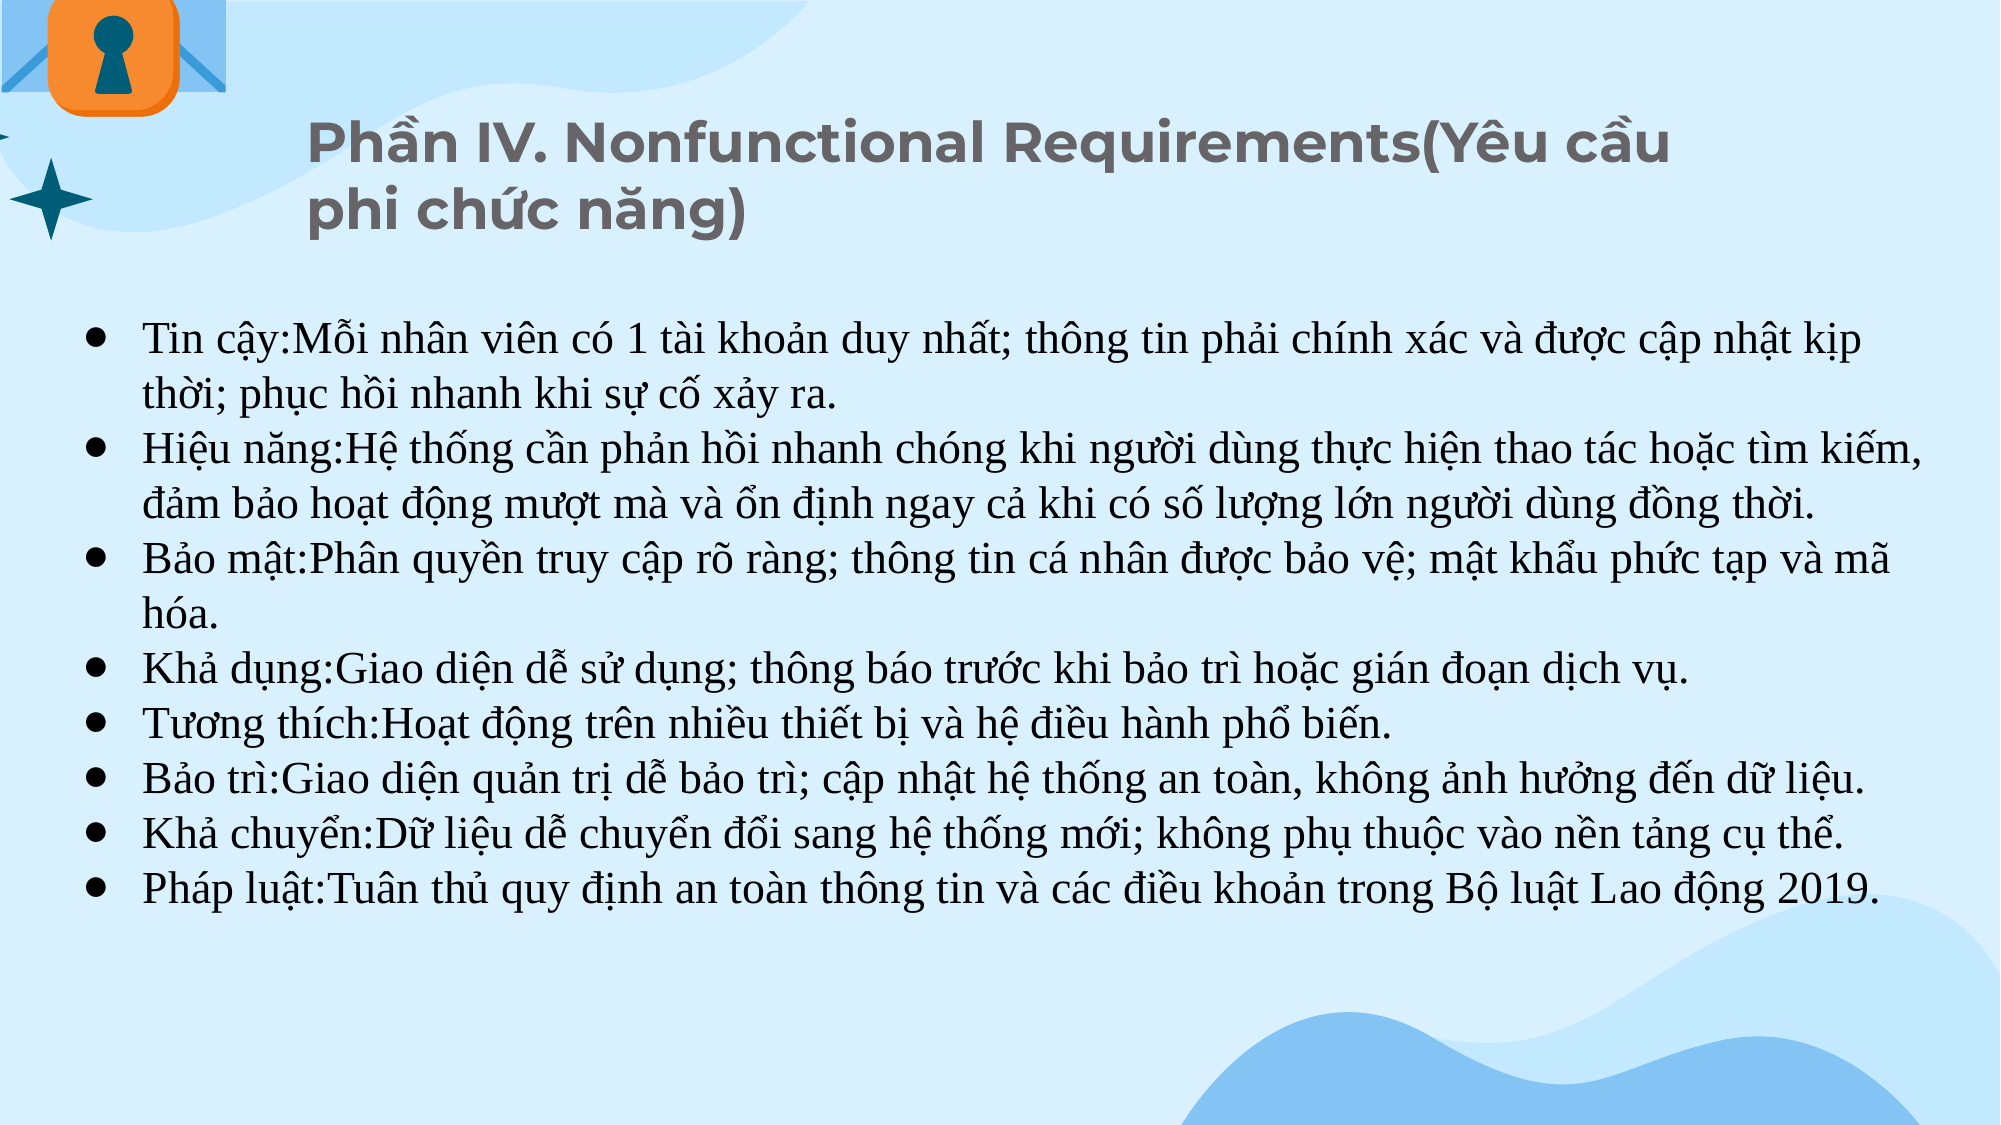

Phần IV. Nonfunctional Requirements(Yêu cầu phi chức năng)
Tin cậy:Mỗi nhân viên có 1 tài khoản duy nhất; thông tin phải chính xác và được cập nhật kịp thời; phục hồi nhanh khi sự cố xảy ra.
Hiệu năng:Hệ thống cần phản hồi nhanh chóng khi người dùng thực hiện thao tác hoặc tìm kiếm, đảm bảo hoạt động mượt mà và ổn định ngay cả khi có số lượng lớn người dùng đồng thời.
Bảo mật:Phân quyền truy cập rõ ràng; thông tin cá nhân được bảo vệ; mật khẩu phức tạp và mã hóa.
Khả dụng:Giao diện dễ sử dụng; thông báo trước khi bảo trì hoặc gián đoạn dịch vụ.
Tương thích:Hoạt động trên nhiều thiết bị và hệ điều hành phổ biến.
Bảo trì:Giao diện quản trị dễ bảo trì; cập nhật hệ thống an toàn, không ảnh hưởng đến dữ liệu.
Khả chuyển:Dữ liệu dễ chuyển đổi sang hệ thống mới; không phụ thuộc vào nền tảng cụ thể.
Pháp luật:Tuân thủ quy định an toàn thông tin và các điều khoản trong Bộ luật Lao động 2019.